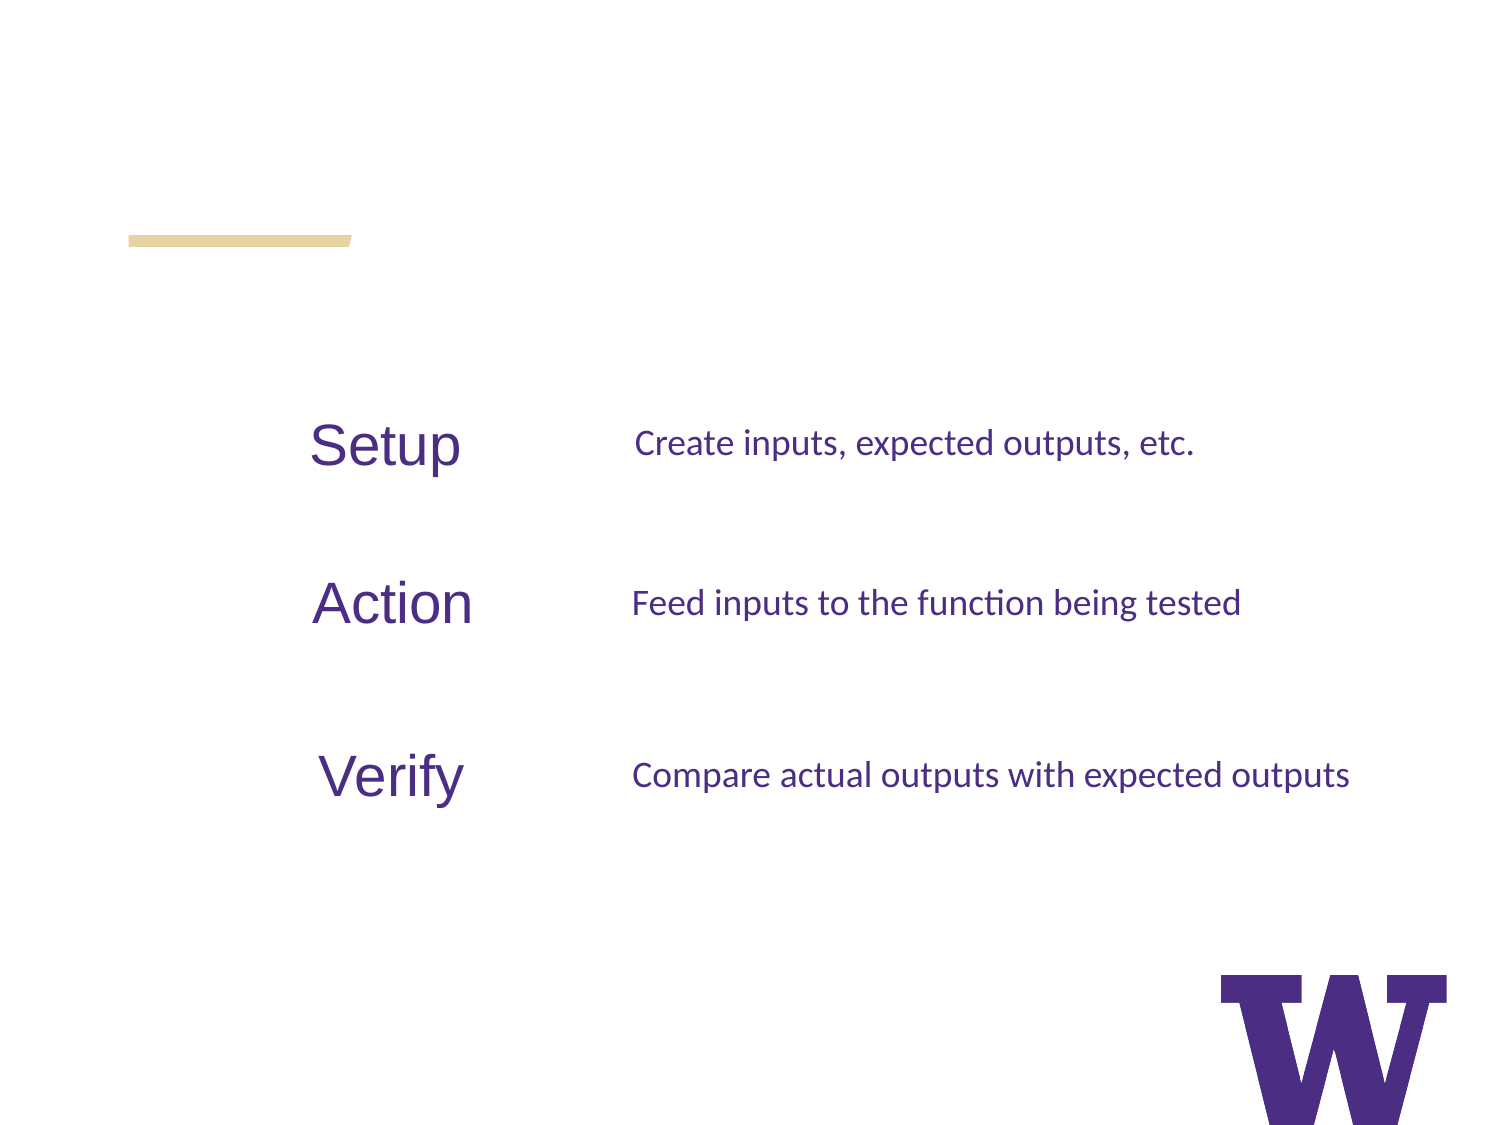

Setup
Create inputs, expected outputs, etc.
Action
Feed inputs to the function being tested
Verify
Compare actual outputs with expected outputs